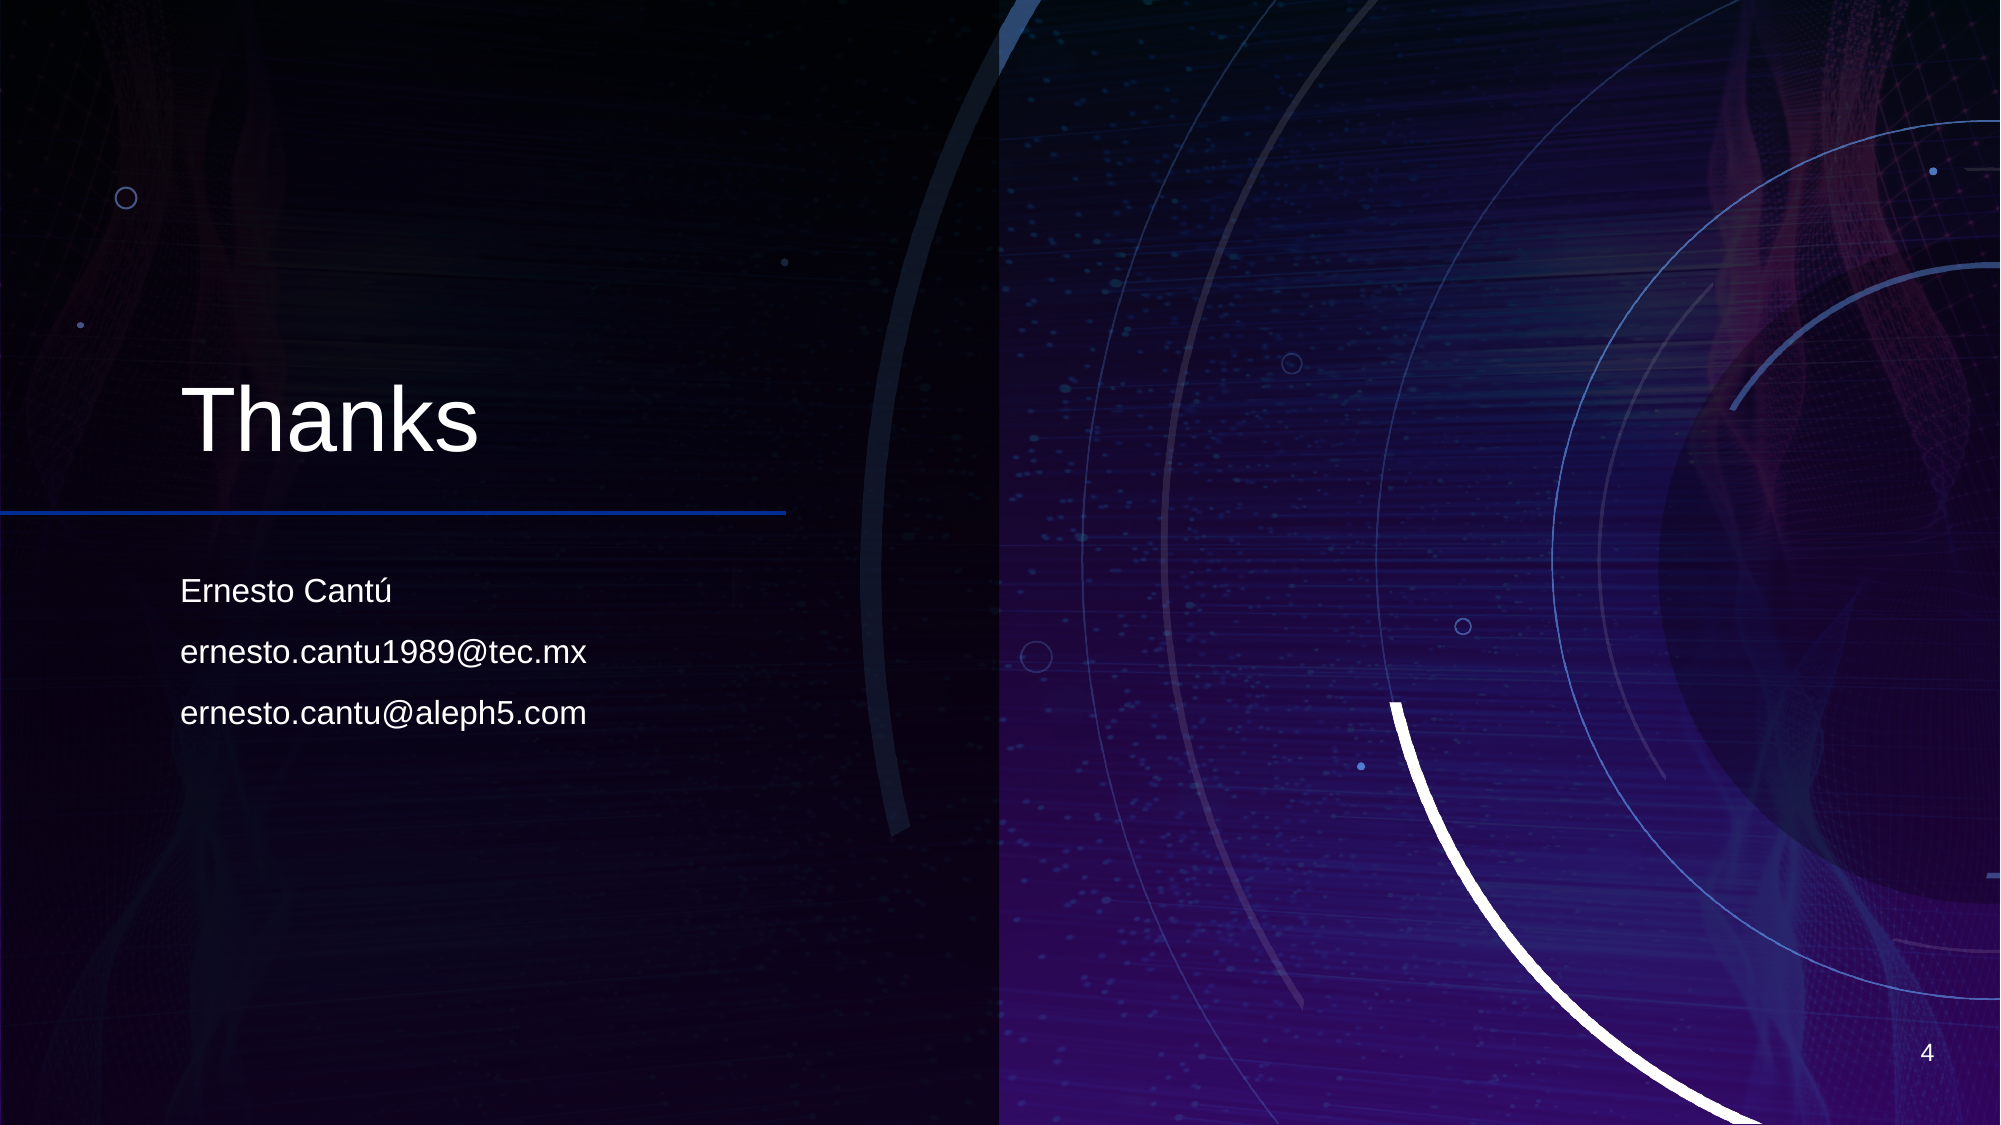

# Thanks
Ernesto Cantú
ernesto.cantu1989@tec.mx
ernesto.cantu@aleph5.com

4